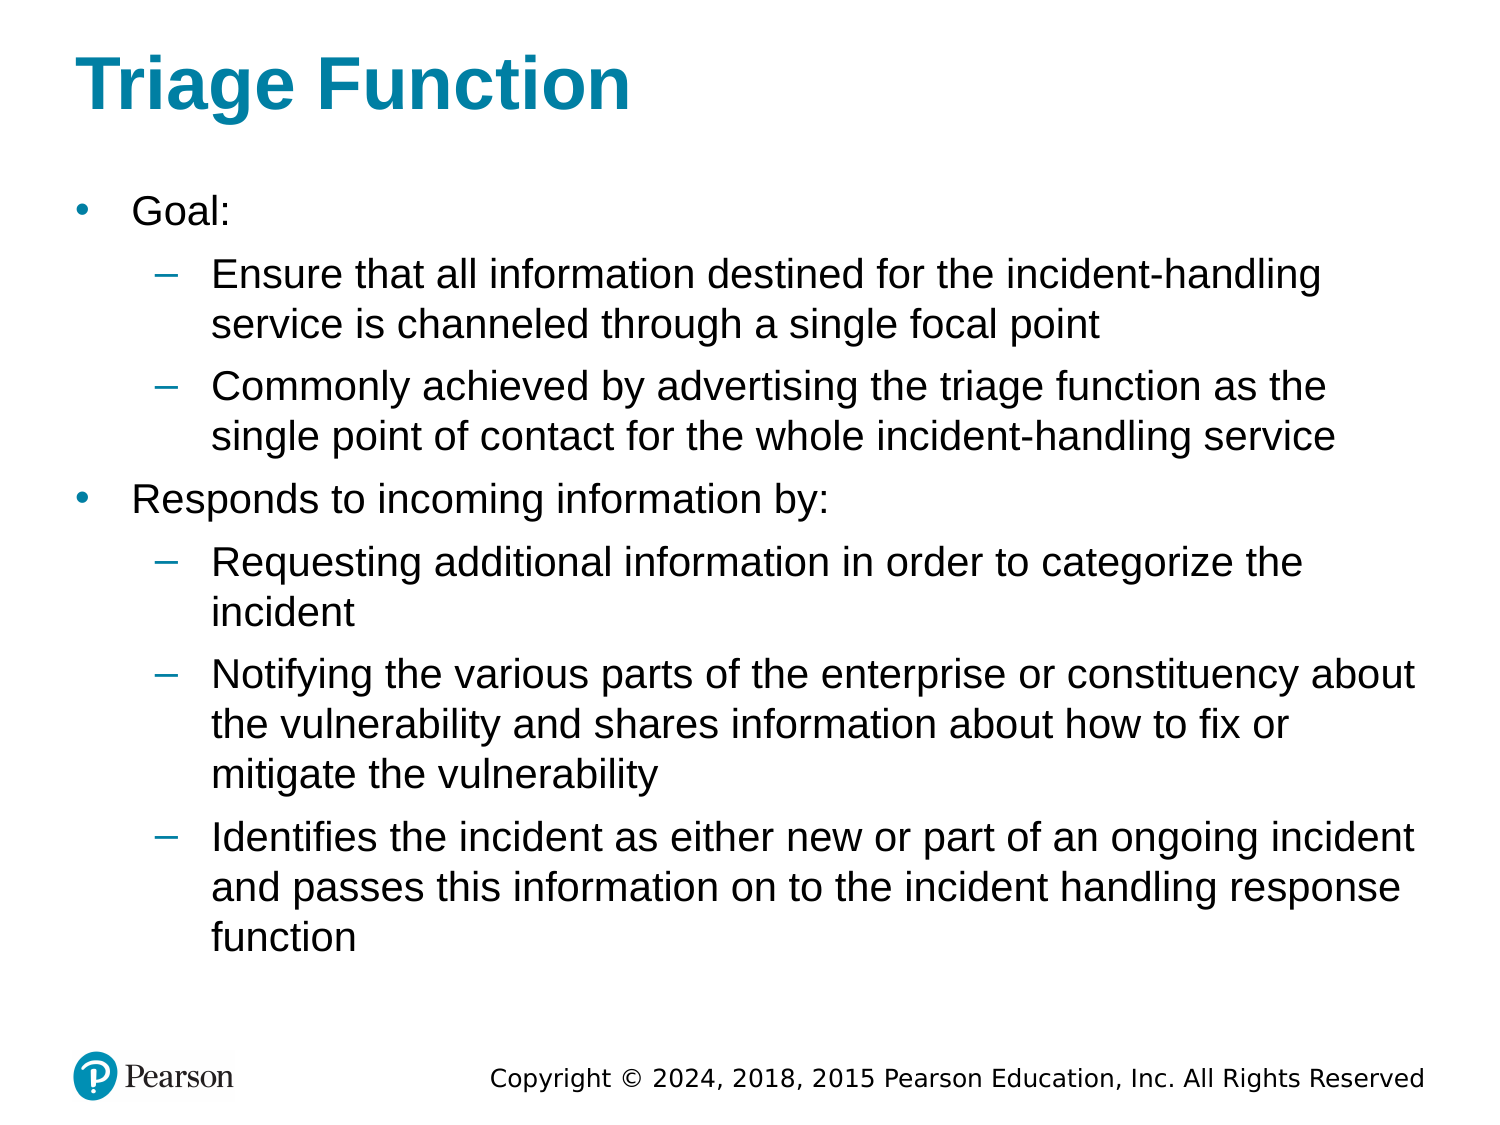

# Triage Function
Goal:
Ensure that all information destined for the incident-handling service is channeled through a single focal point
Commonly achieved by advertising the triage function as the single point of contact for the whole incident-handling service
Responds to incoming information by:
Requesting additional information in order to categorize the incident
Notifying the various parts of the enterprise or constituency about the vulnerability and shares information about how to fix or mitigate the vulnerability
Identifies the incident as either new or part of an ongoing incident and passes this information on to the incident handling response function